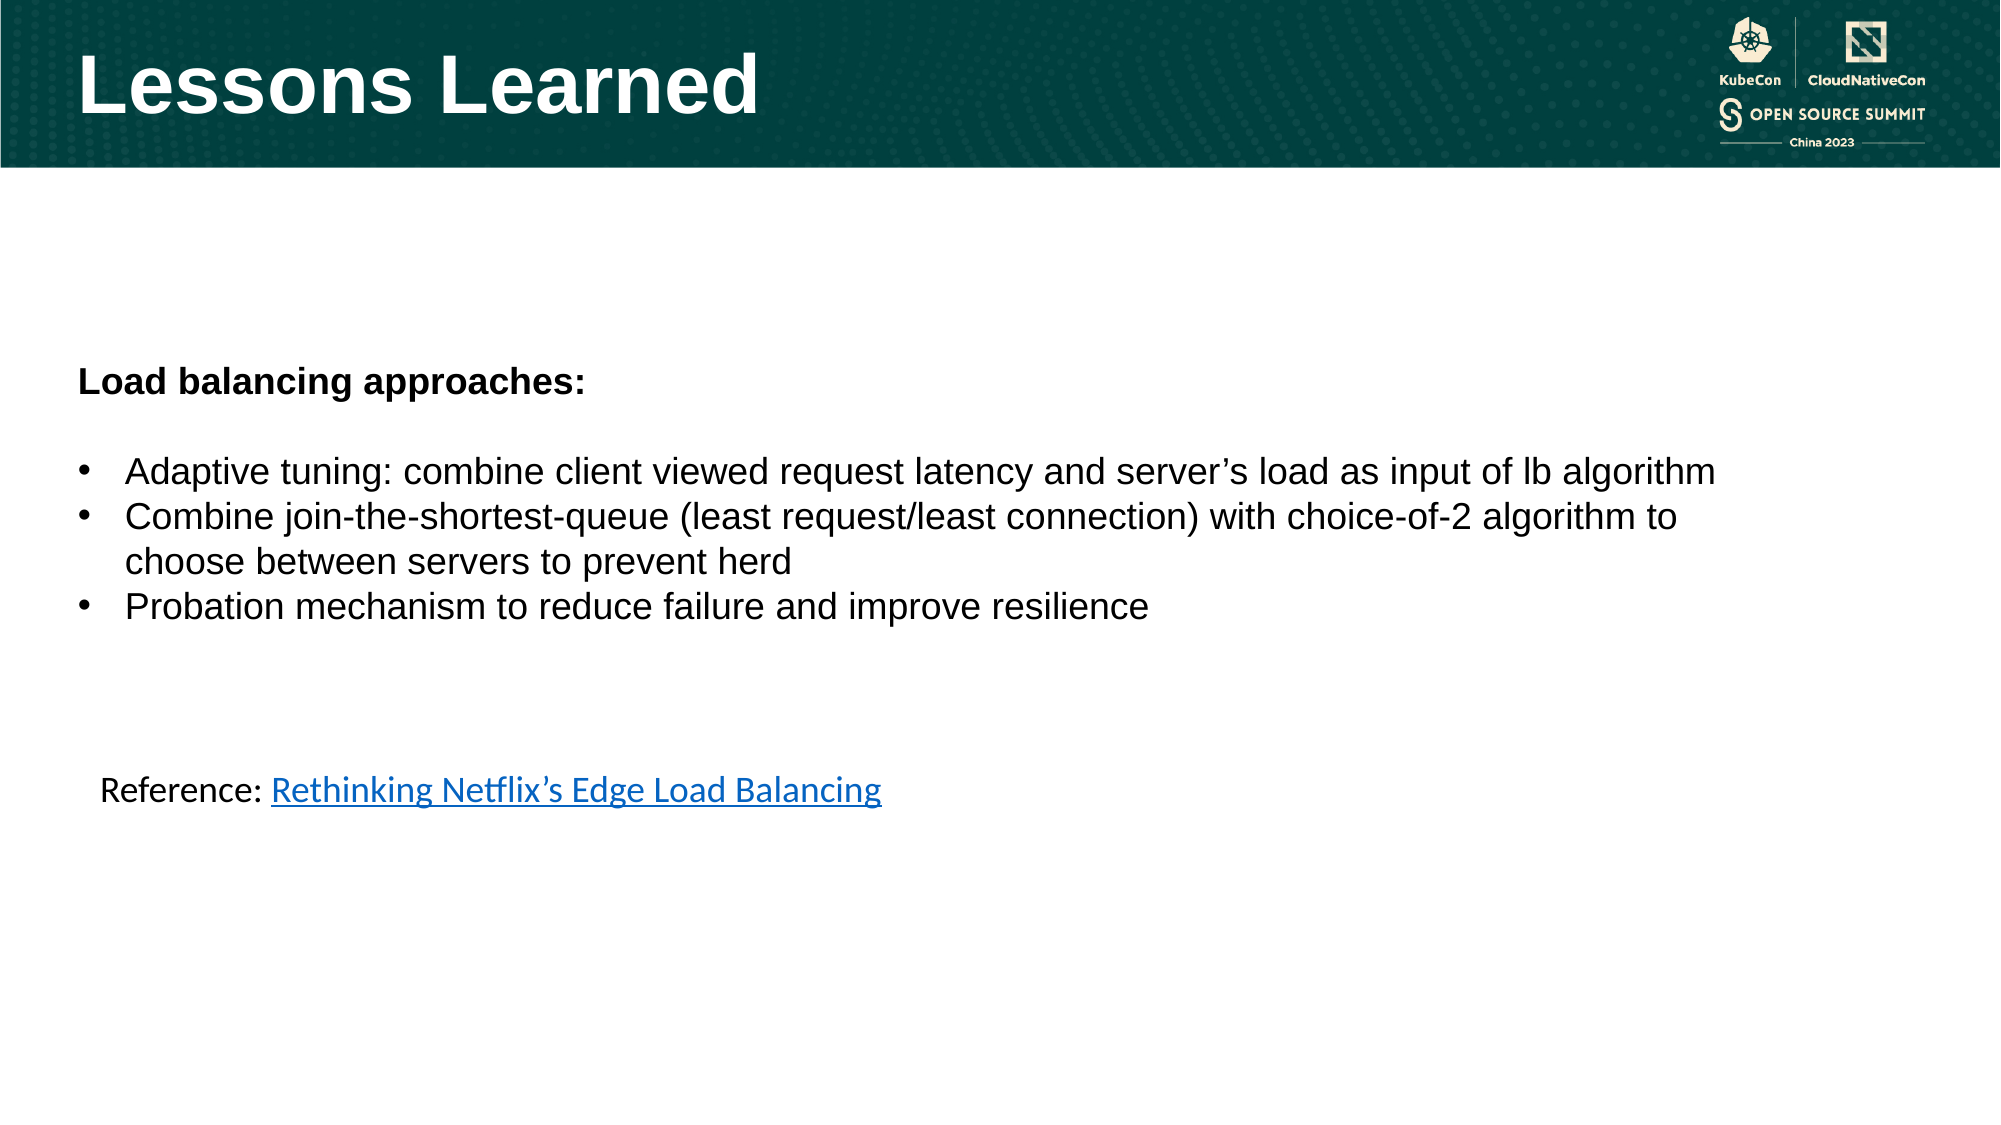

Lessons Learned
Load balancing approaches:

Adaptive tuning: combine client viewed request latency and server’s load as input of lb algorithm
Combine join-the-shortest-queue (least request/least connection) with choice-of-2 algorithm to choose between servers to prevent herd
Probation mechanism to reduce failure and improve resilience
Reference: Rethinking Netflix’s Edge Load Balancing